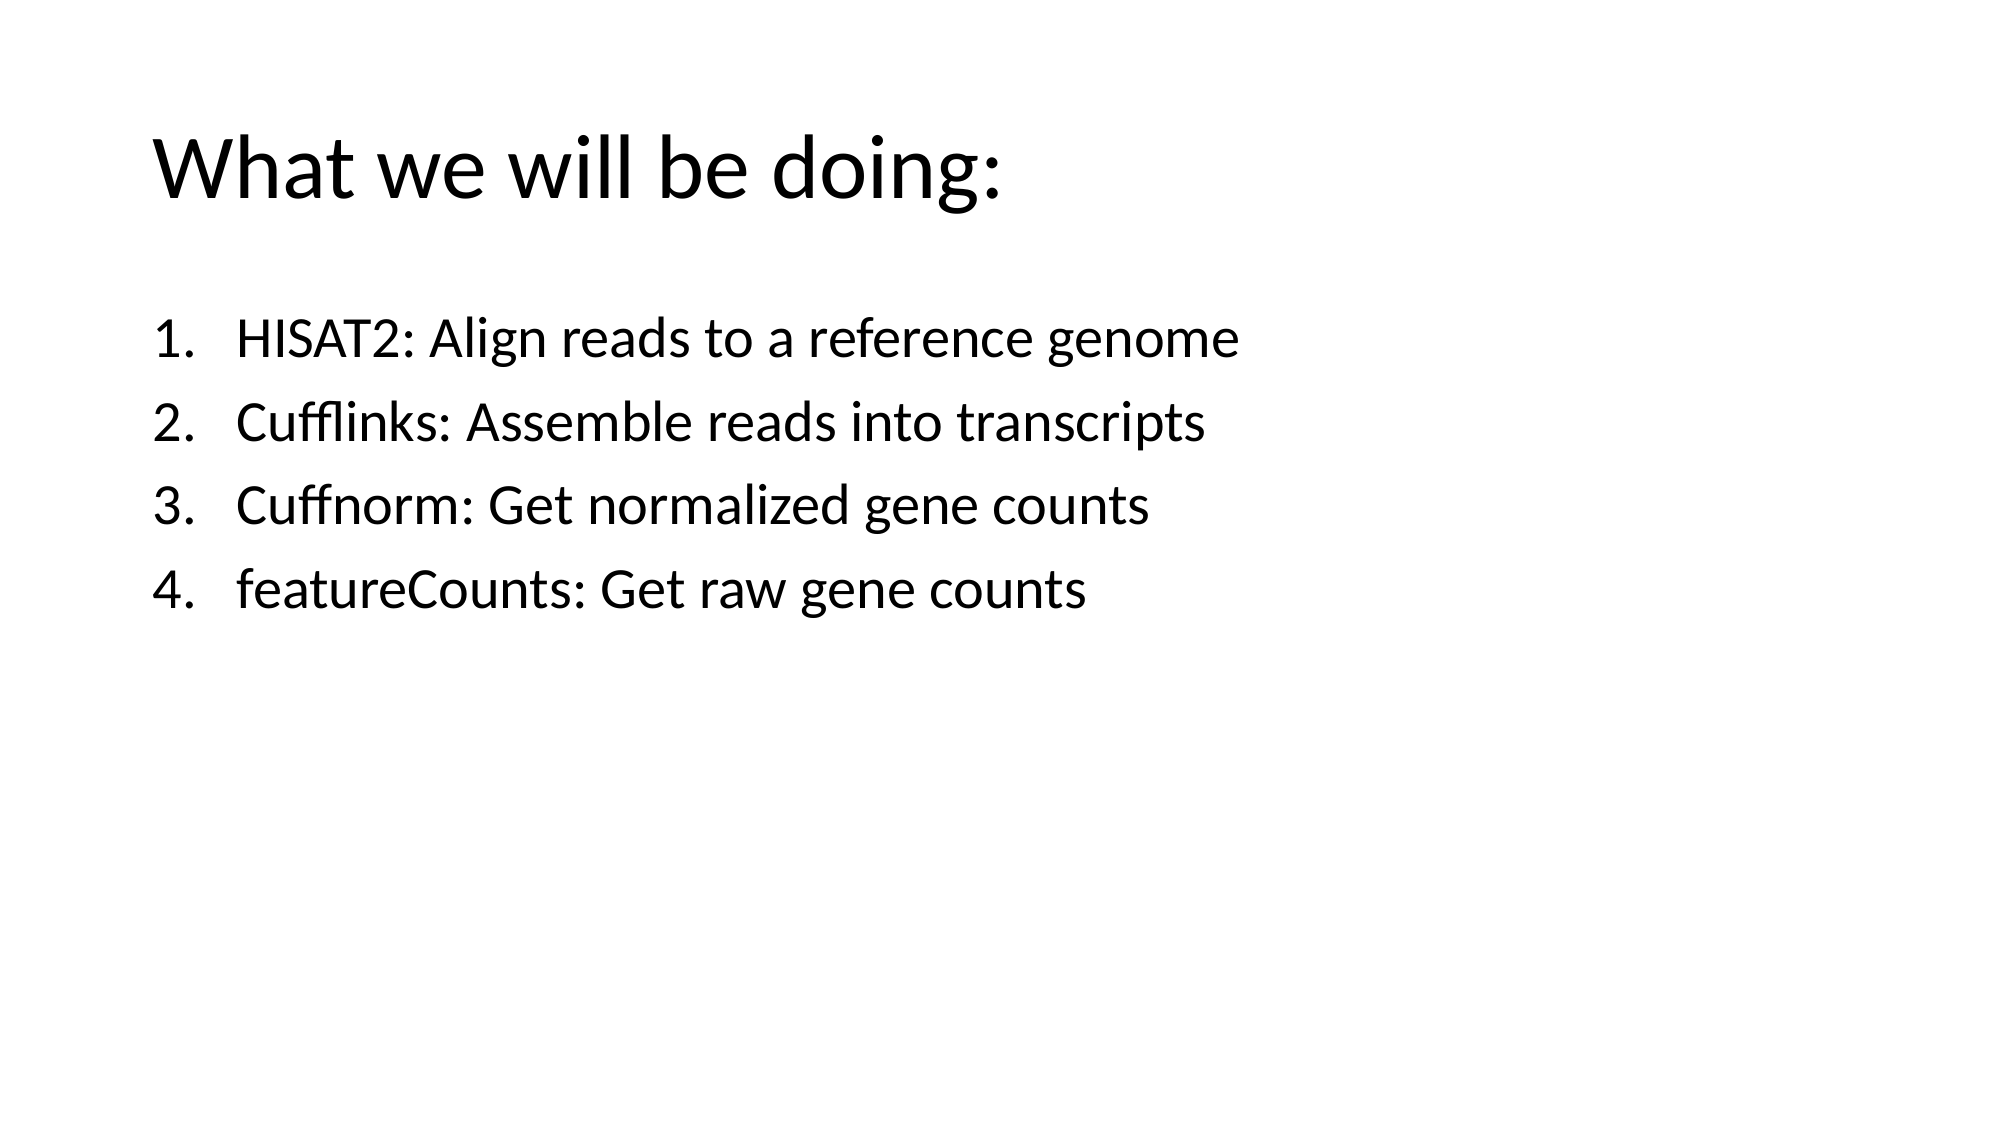

# What we will be doing:
HISAT2: Align reads to a reference genome
Cufflinks: Assemble reads into transcripts
Cuffnorm: Get normalized gene counts
featureCounts: Get raw gene counts